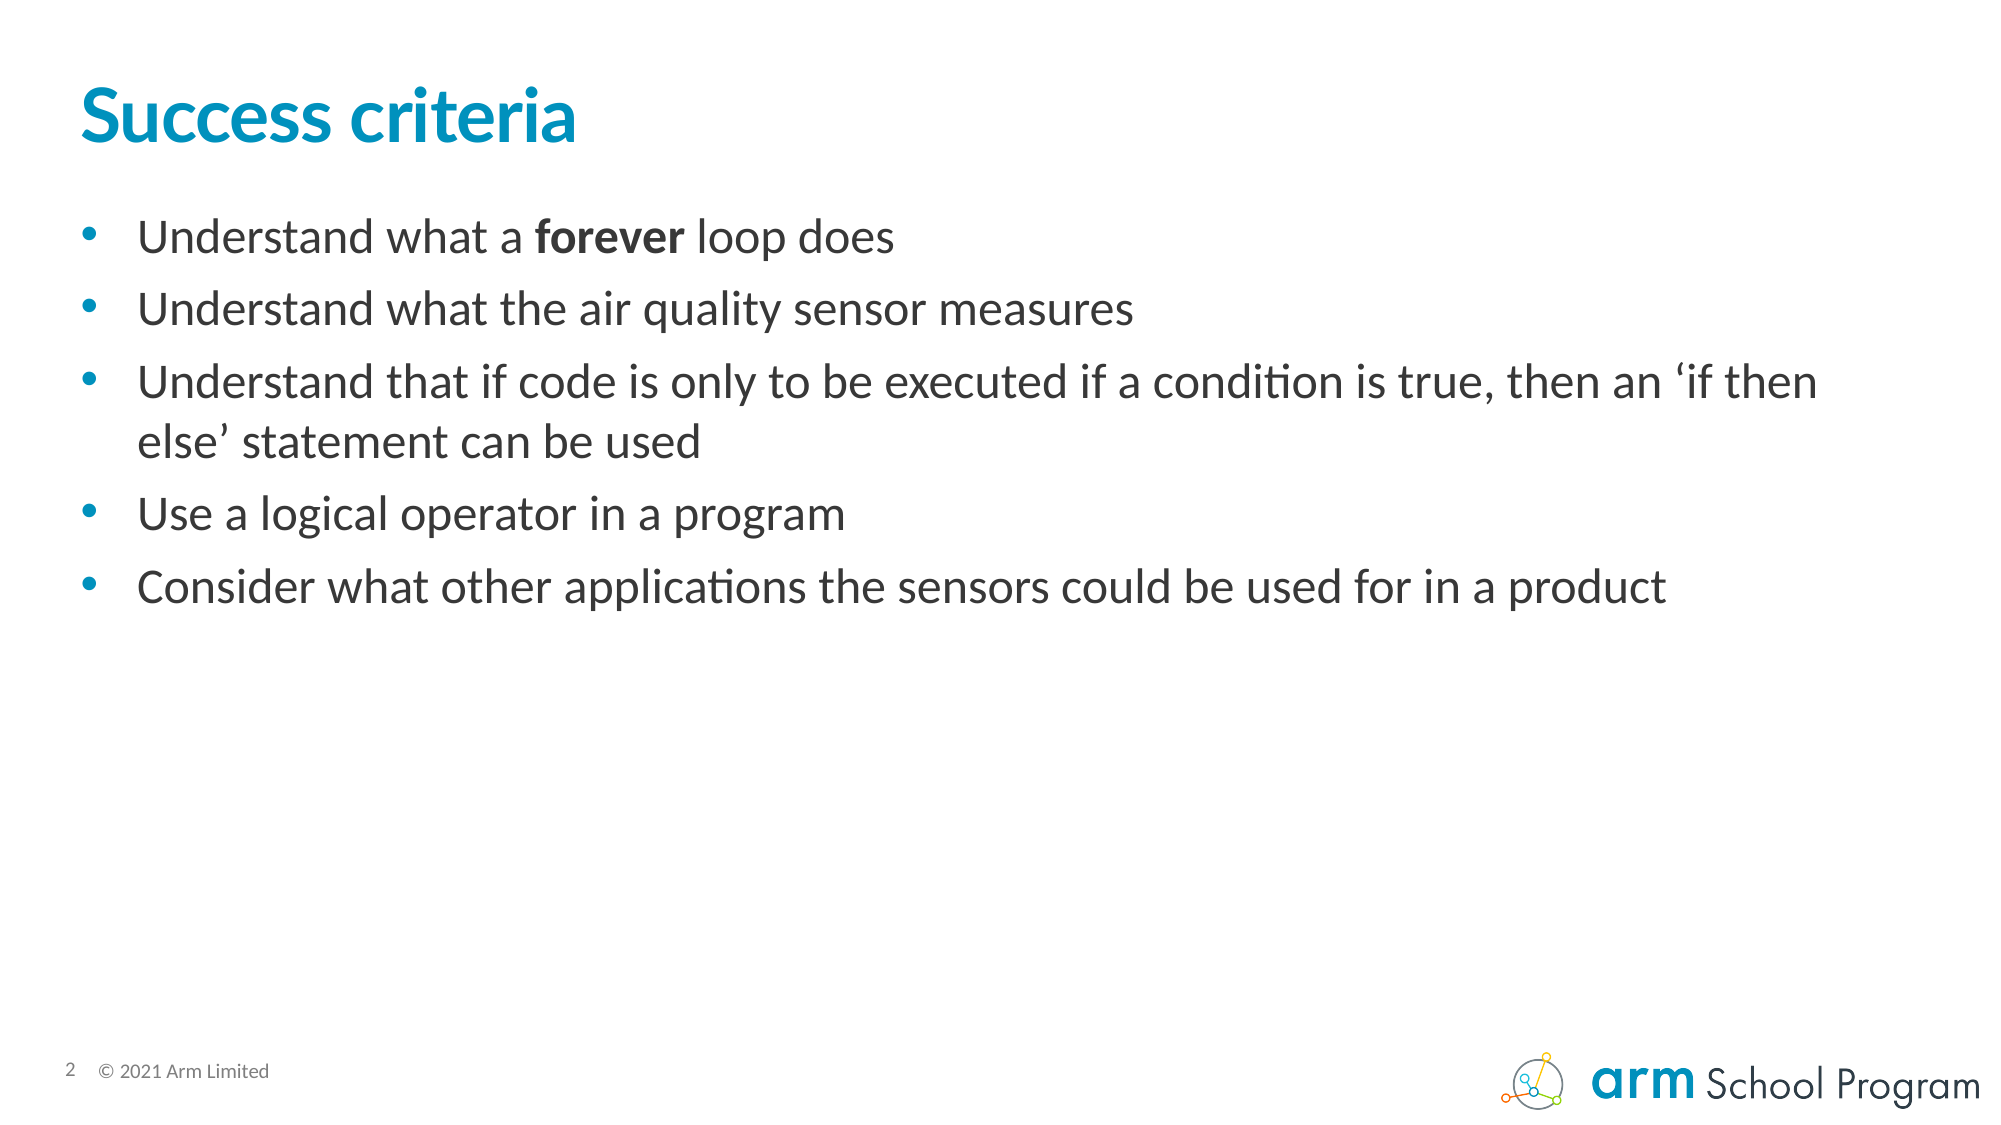

# Success criteria
Understand what a forever loop does
Understand what the air quality sensor measures
Understand that if code is only to be executed if a condition is true, then an ‘if then else’ statement can be used
Use a logical operator in a program
Consider what other applications the sensors could be used for in a product